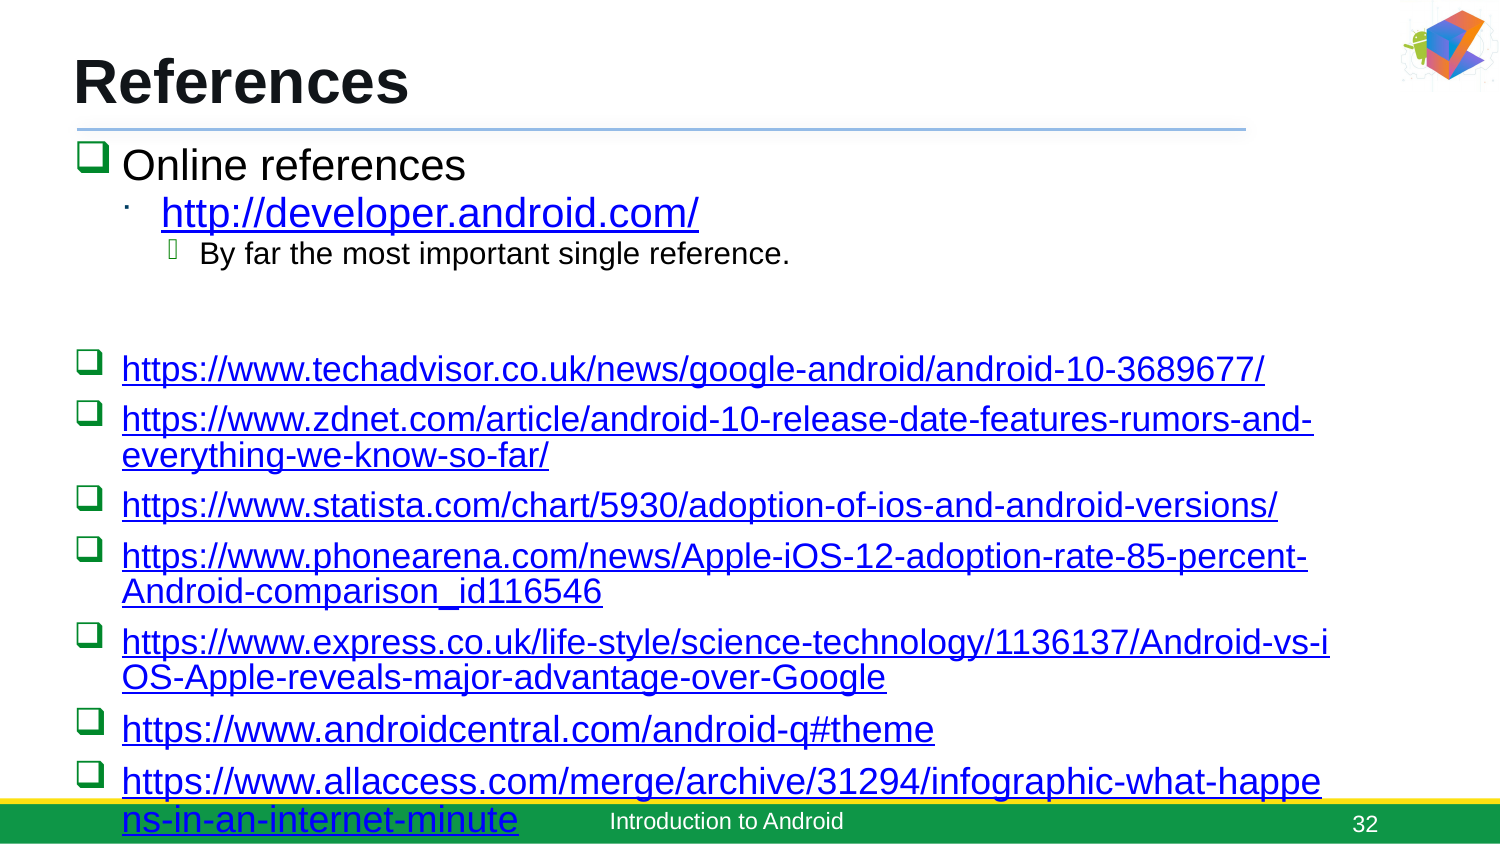

# References
Online references
http://developer.android.com/
By far the most important single reference.

https://www.techadvisor.co.uk/news/google-android/android-10-3689677/
https://www.zdnet.com/article/android-10-release-date-features-rumors-and-everything-we-know-so-far/
https://www.statista.com/chart/5930/adoption-of-ios-and-android-versions/
https://www.phonearena.com/news/Apple-iOS-12-adoption-rate-85-percent-Android-comparison_id116546
https://www.express.co.uk/life-style/science-technology/1136137/Android-vs-iOS-Apple-reveals-major-advantage-over-Google
https://www.androidcentral.com/android-q#theme
https://www.allaccess.com/merge/archive/31294/infographic-what-happens-in-an-internet-minute

Introduction to Android
32